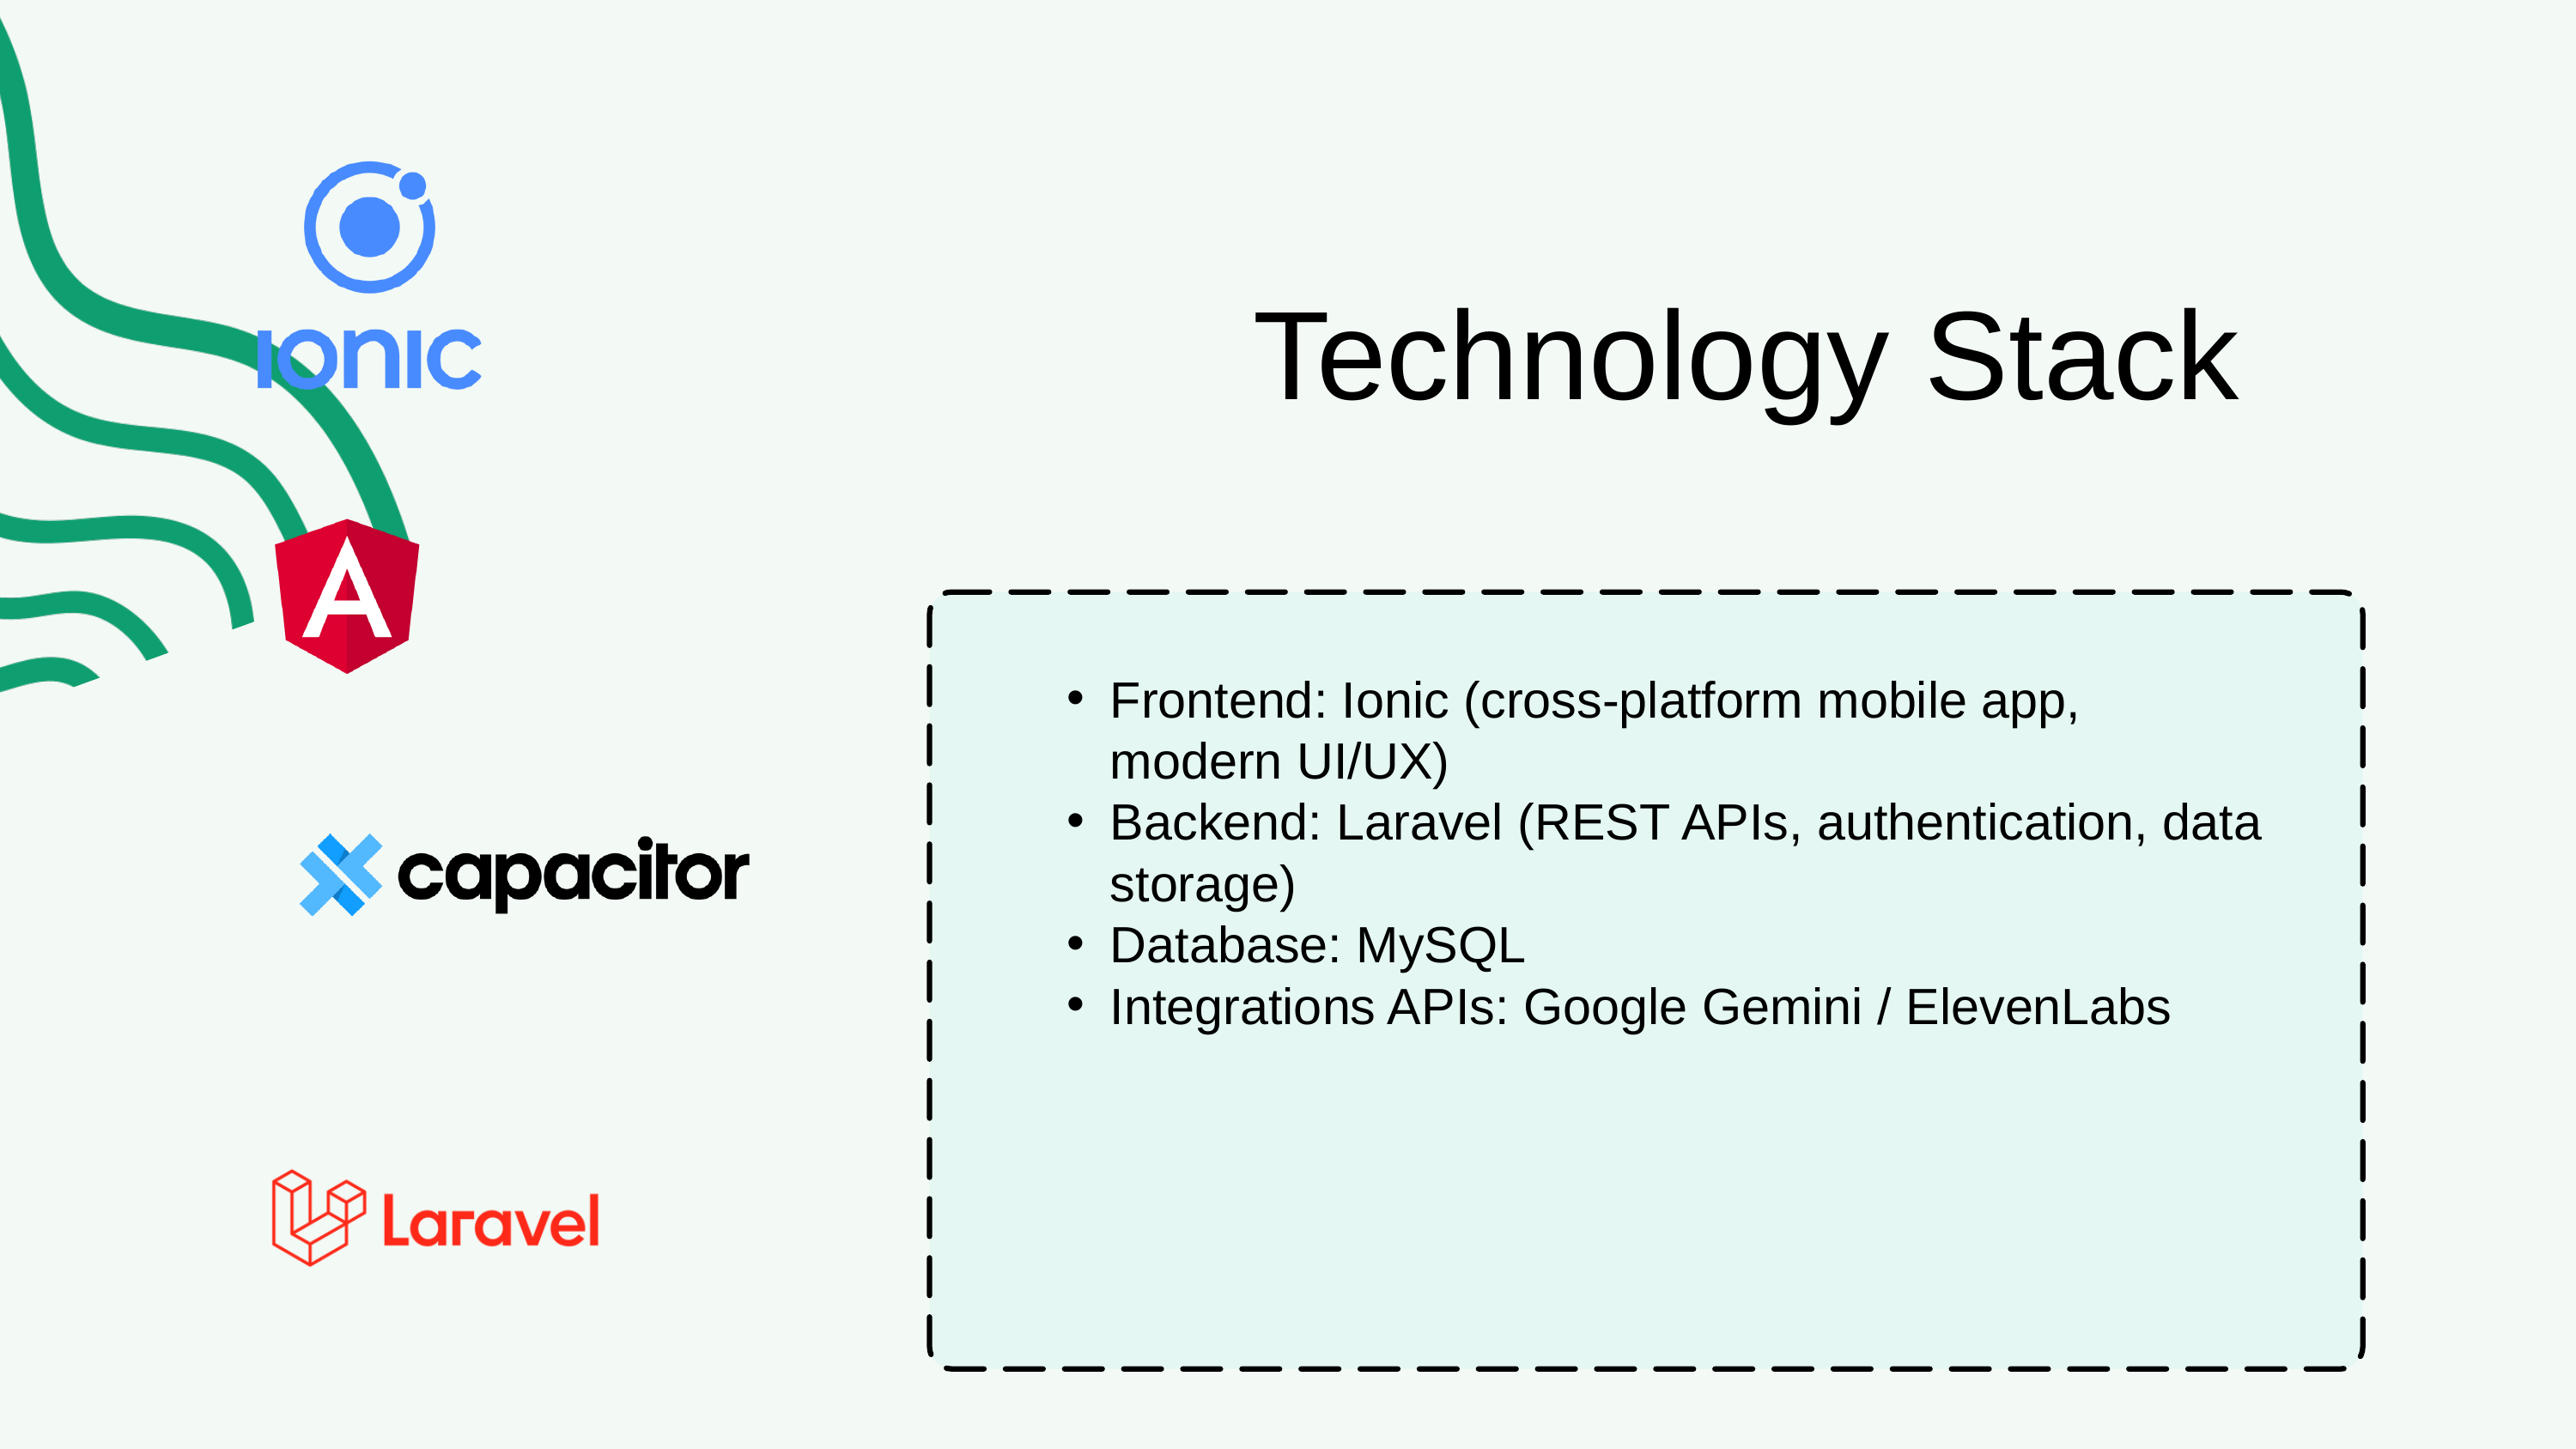

Technology Stack

Frontend: Ionic (cross-platform mobile app, modern UI/UX)
Backend: Laravel (REST APIs, authentication, data storage)
Database: MySQL
Integrations APIs: Google Gemini / ElevenLabs